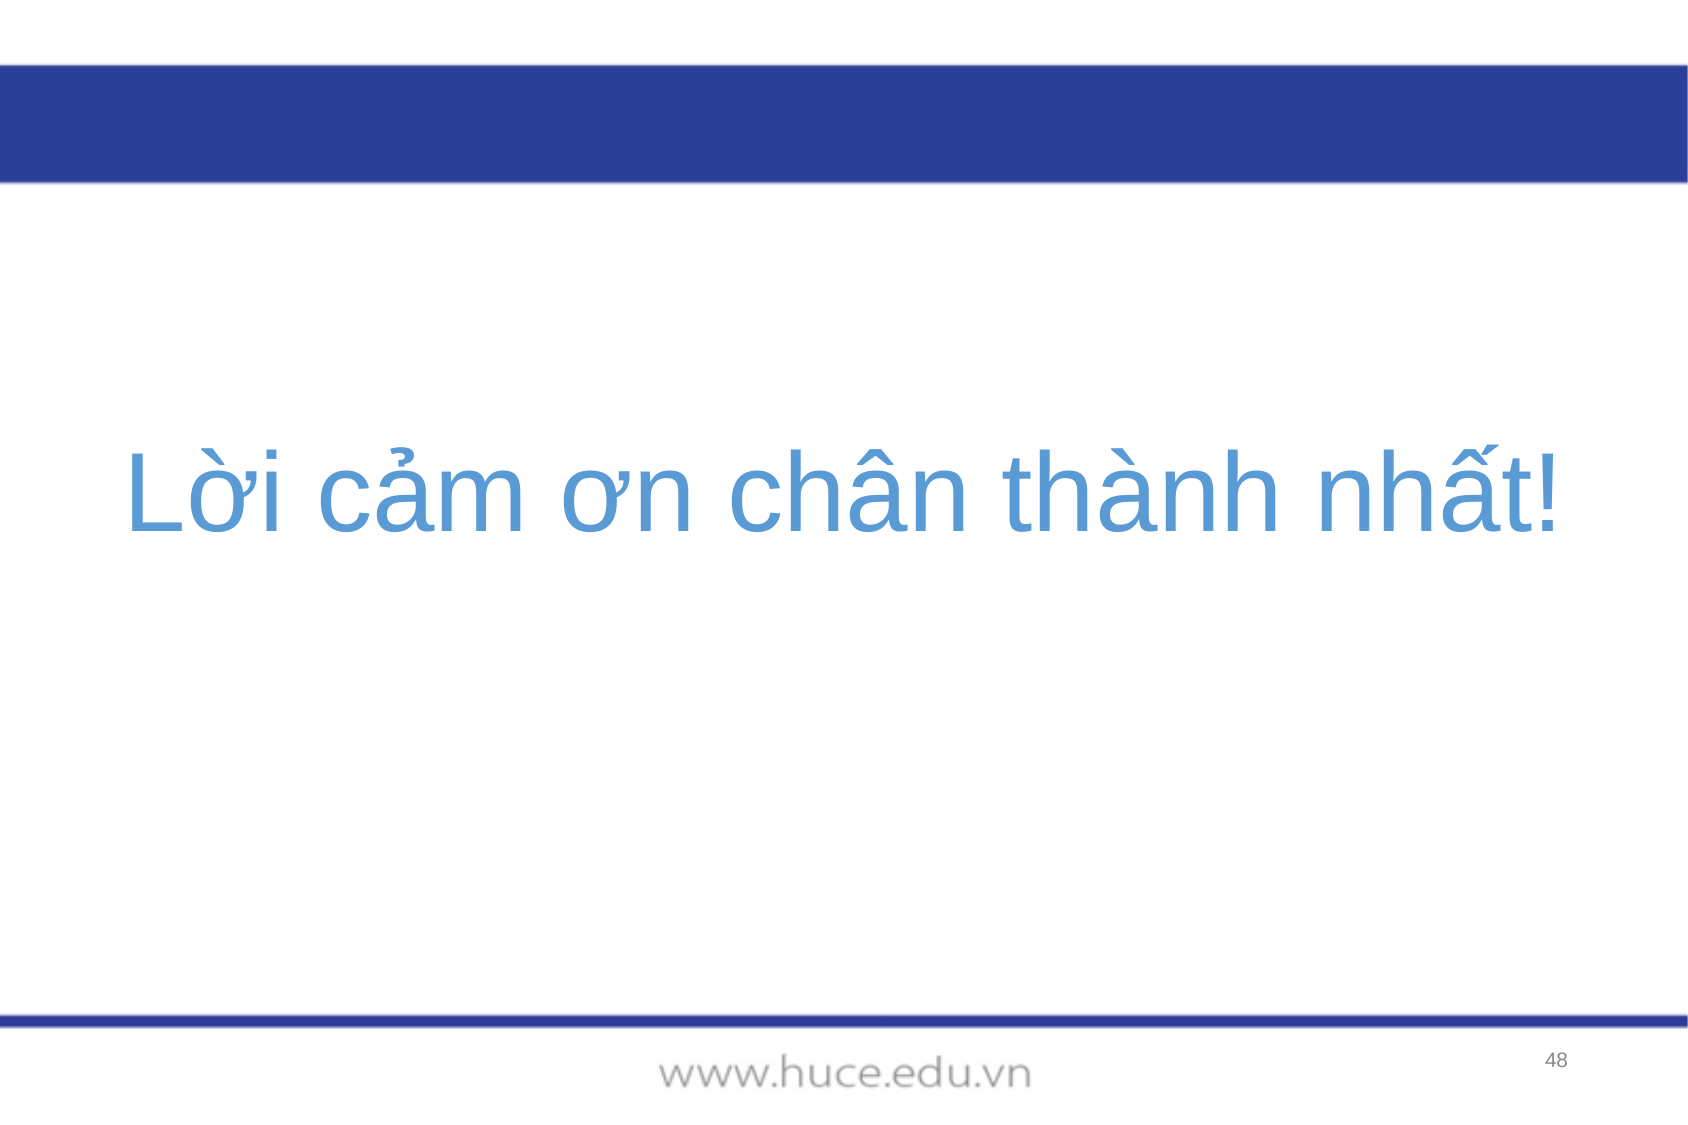

Lời cảm ơn chân thành nhất!
48